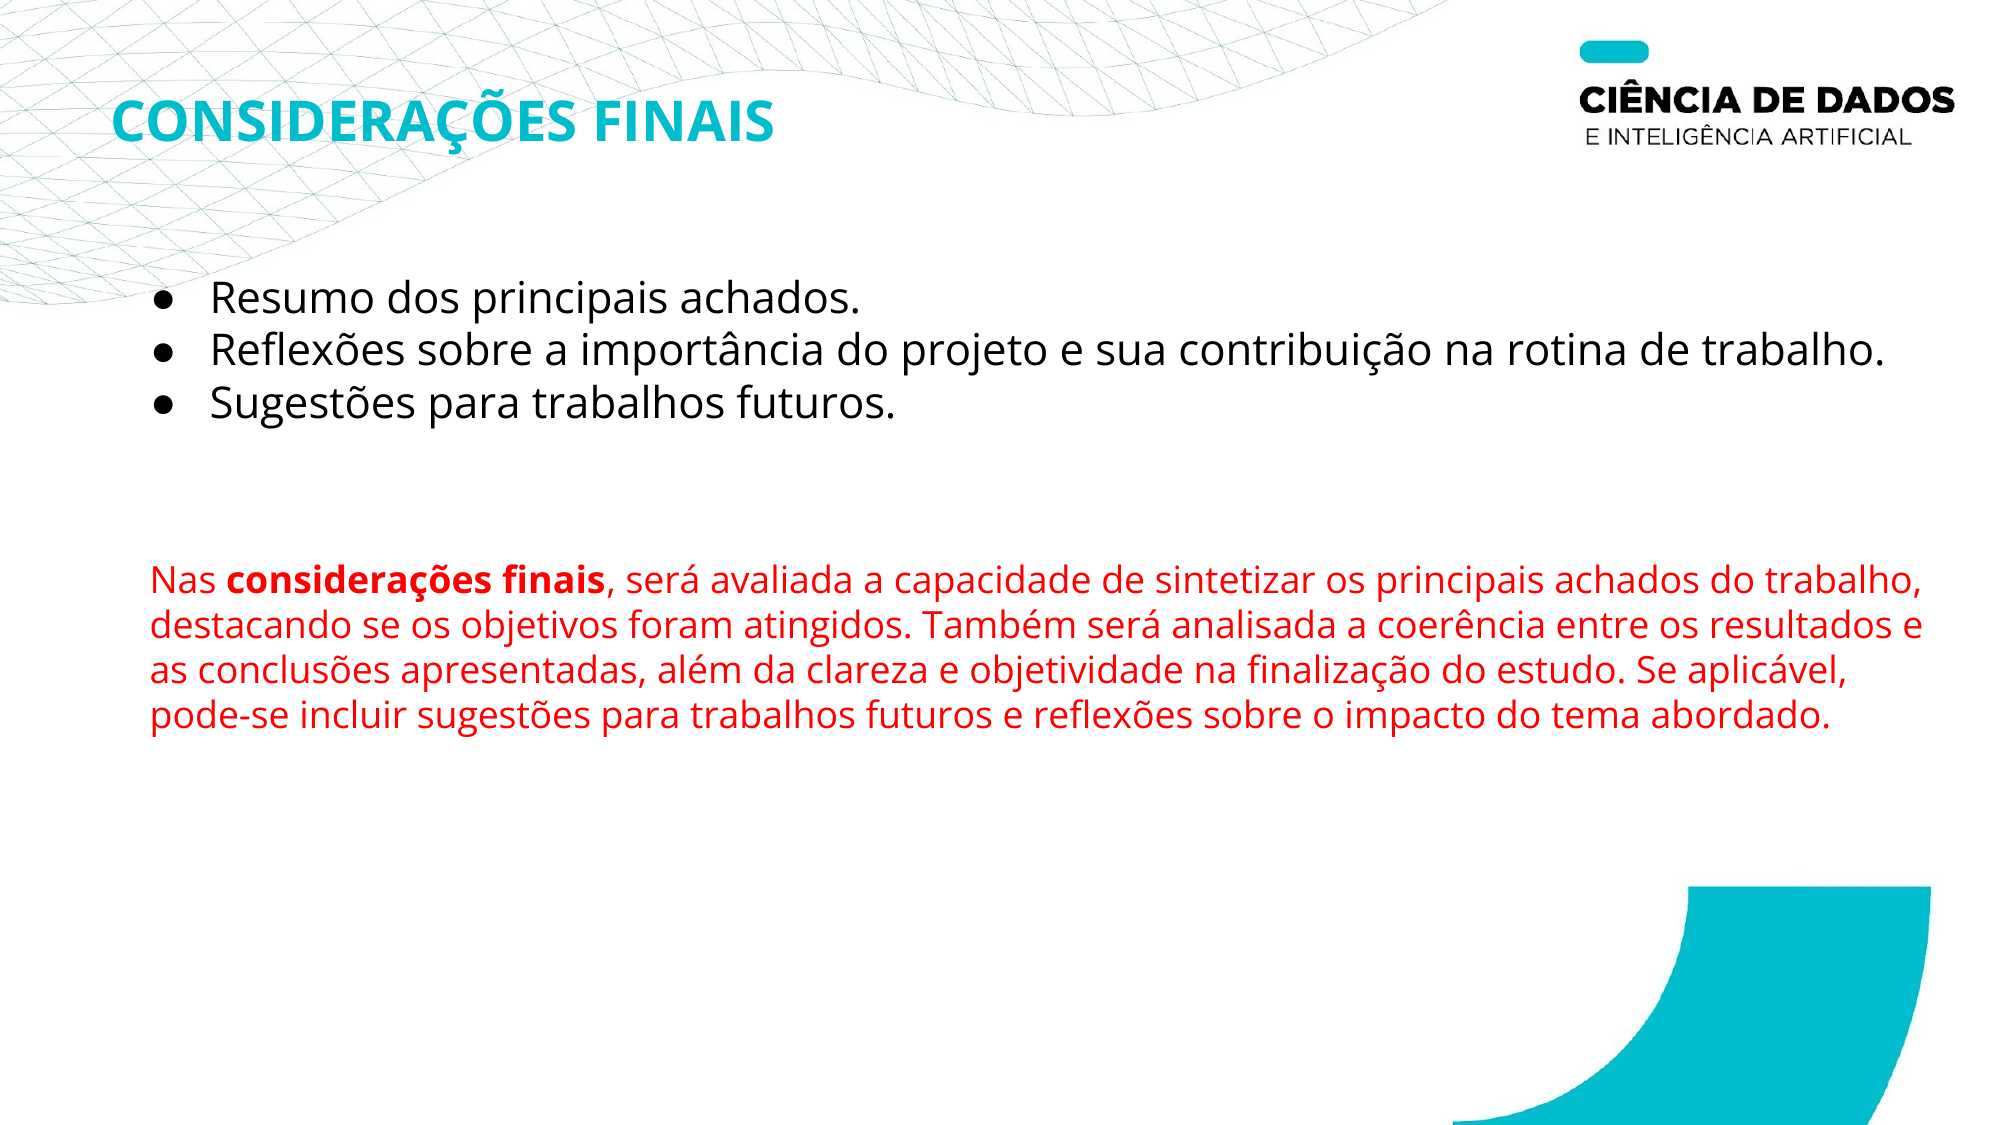

# CONSIDERAÇÕES FINAIS
Resumo dos principais achados.
Reflexões sobre a importância do projeto e sua contribuição na rotina de trabalho.
Sugestões para trabalhos futuros.
Nas considerações finais, será avaliada a capacidade de sintetizar os principais achados do trabalho, destacando se os objetivos foram atingidos. Também será analisada a coerência entre os resultados e as conclusões apresentadas, além da clareza e objetividade na finalização do estudo. Se aplicável, pode-se incluir sugestões para trabalhos futuros e reflexões sobre o impacto do tema abordado.